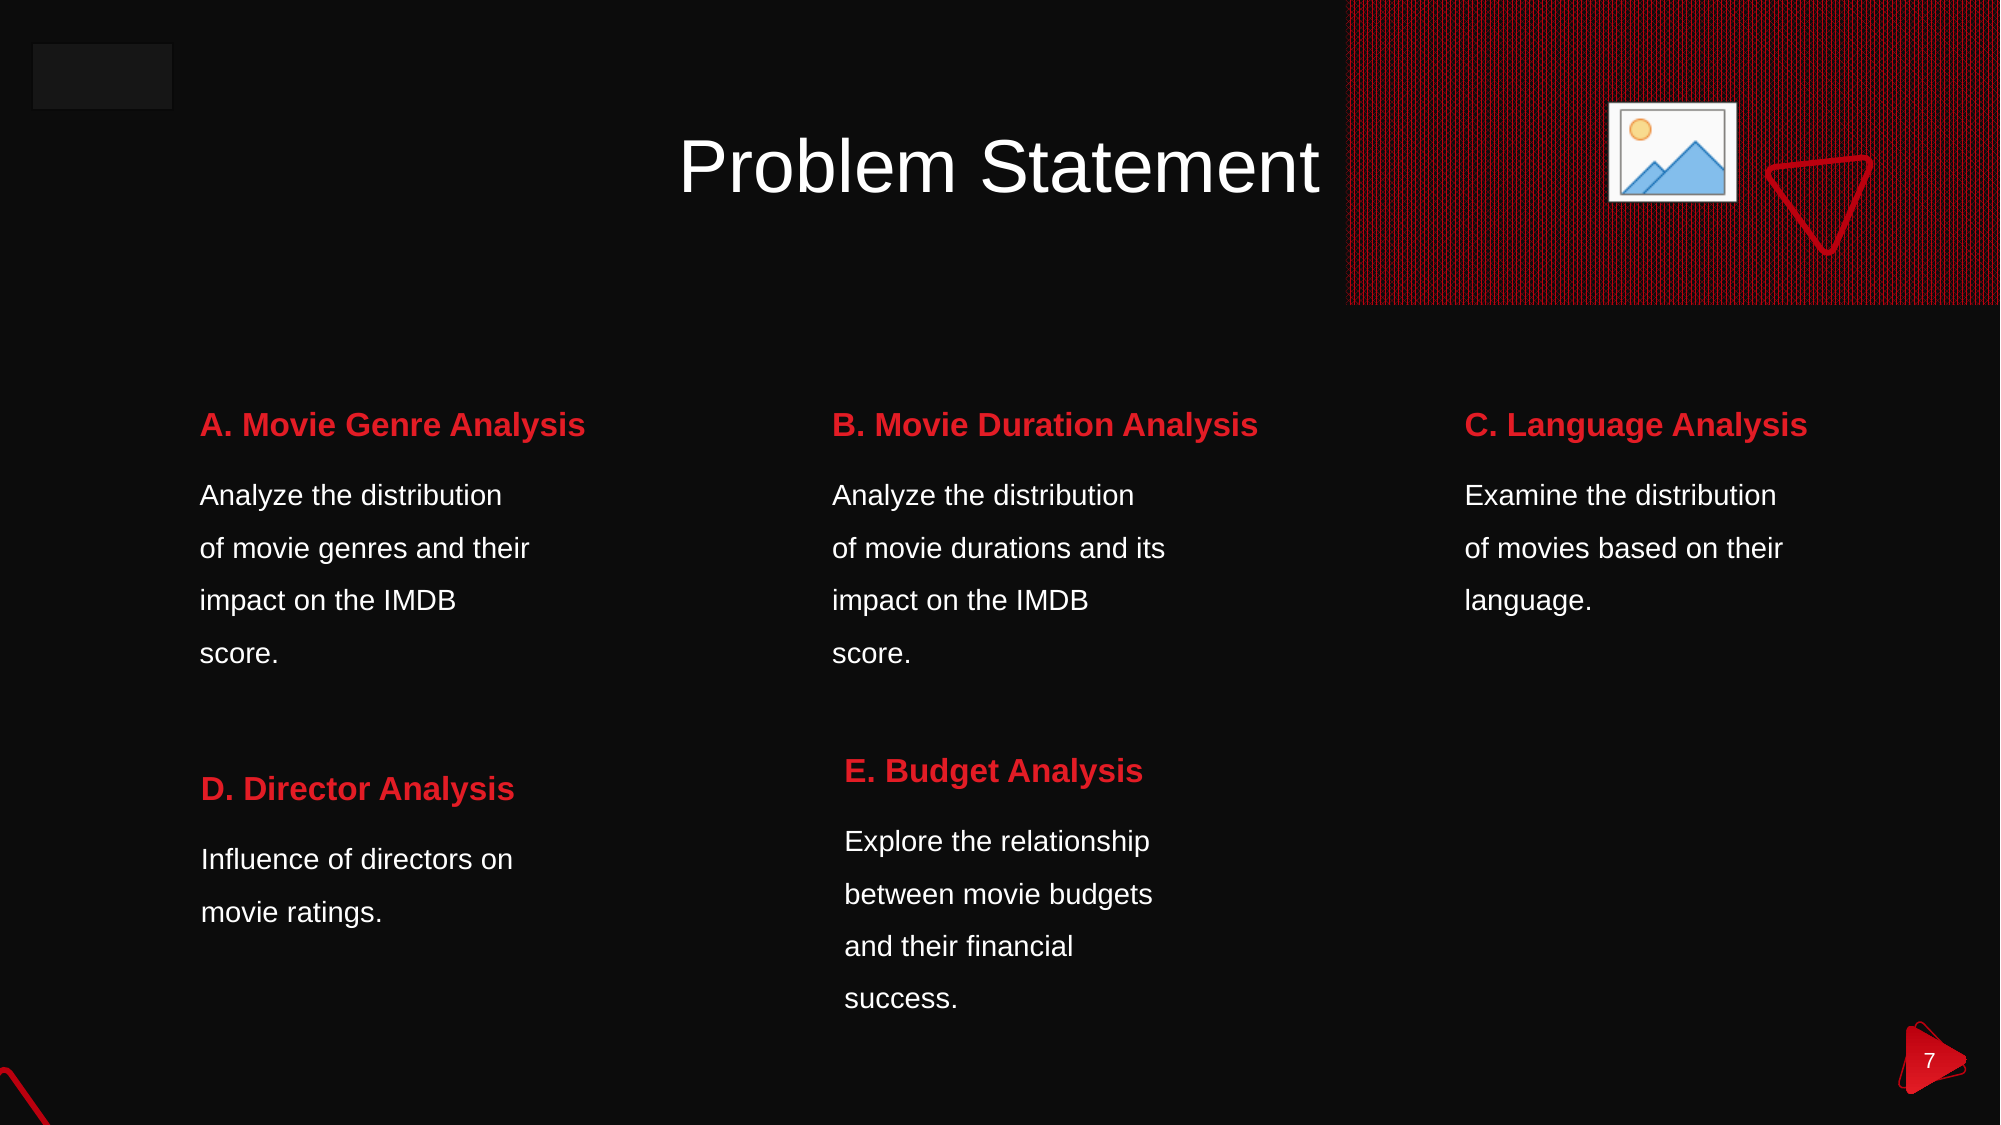

.

Problem Statement

A. Movie Genre Analysis
Analyze the distribution of movie genres and their impact on the IMDB score.
B. Movie Duration Analysis
Analyze the distribution of movie durations and its impact on the IMDB score.
C. Language Analysis
Examine the distribution of movies based on their language.
E. Budget Analysis
Explore the relationship between movie budgets and their financial success.
D. Director Analysis
Influence of directors on movie ratings.